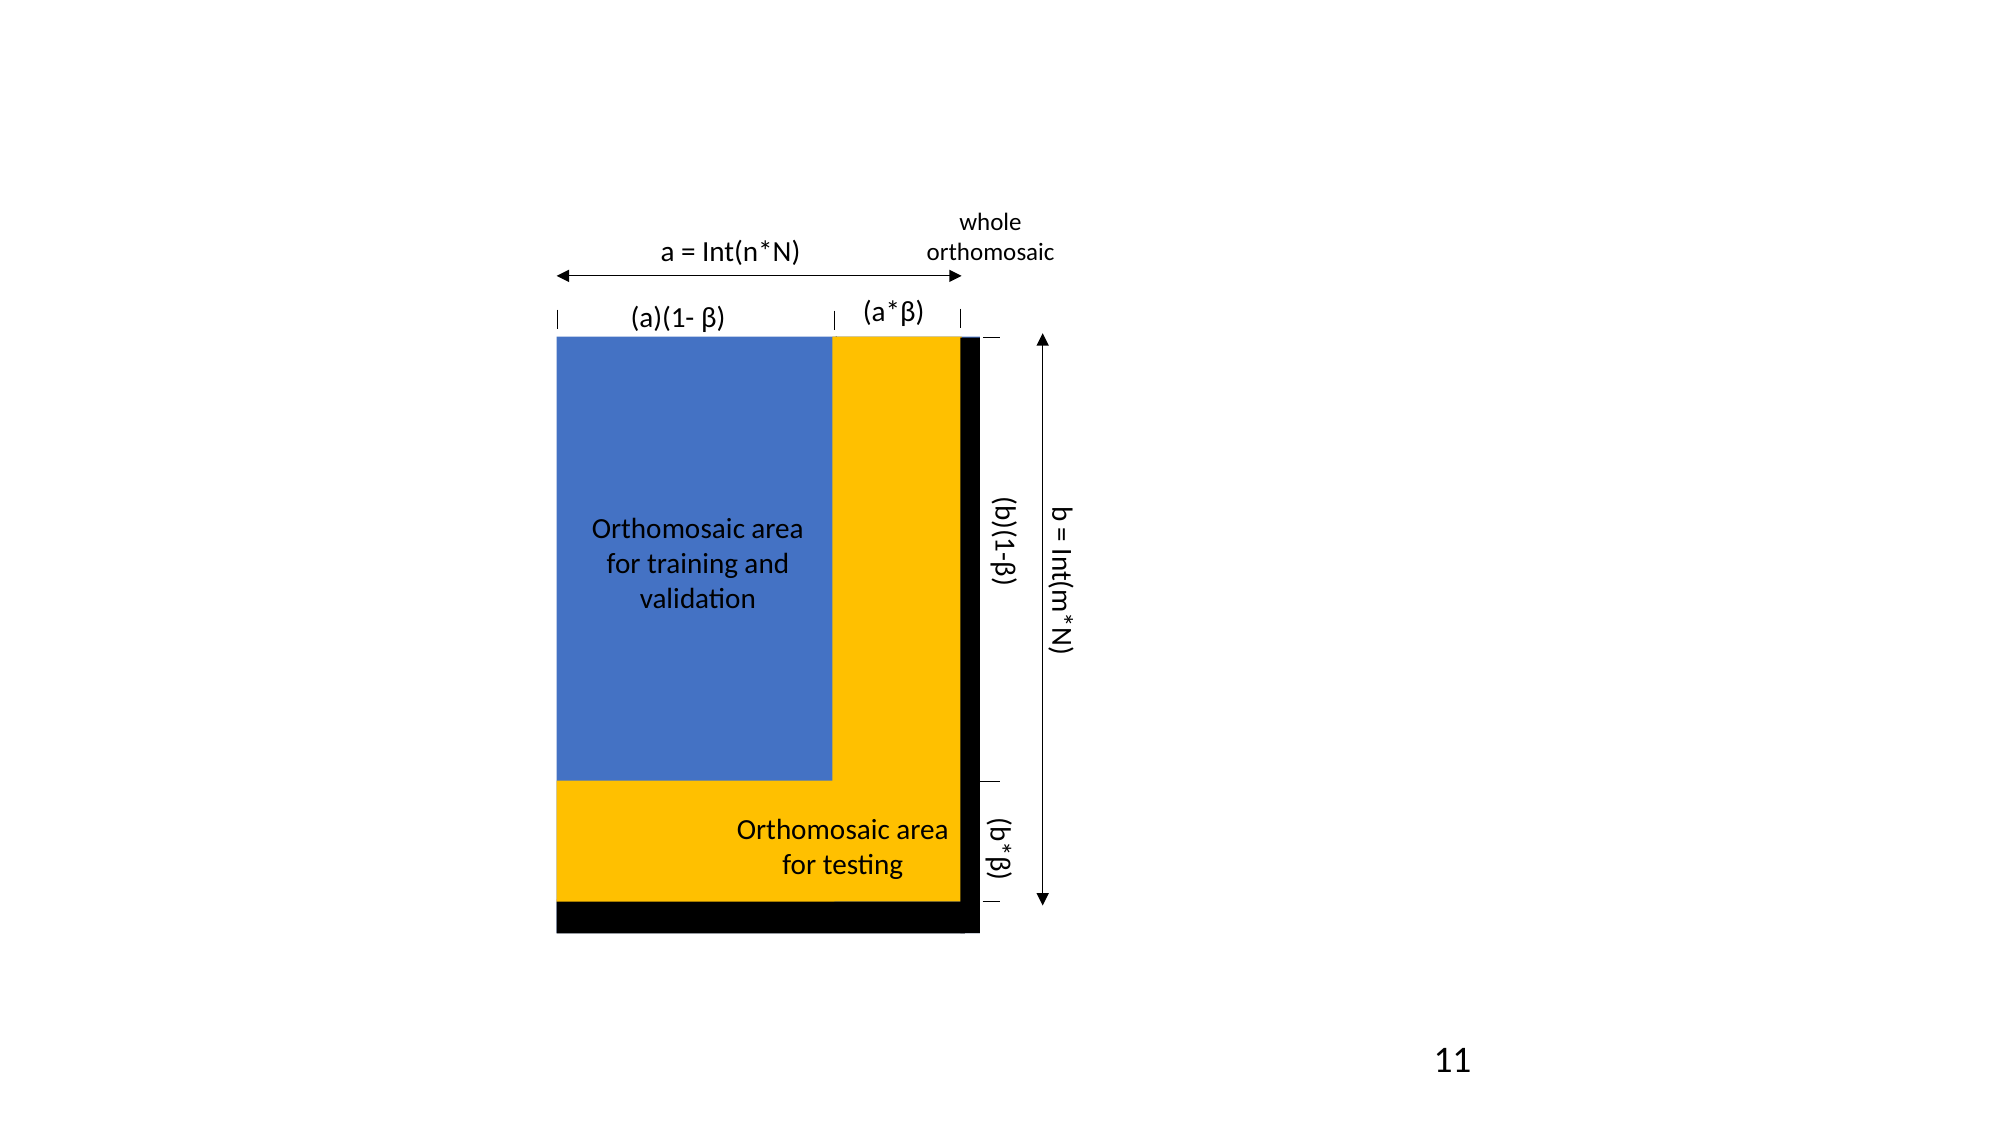

whole orthomosaic
a = Int(n*N)
(a*β)
(a)(1- β)

Orthomosaic area for training and validation
(b)(1-β)
b = Int(m*N)

Orthomosaic area for testing
(b*β)

11